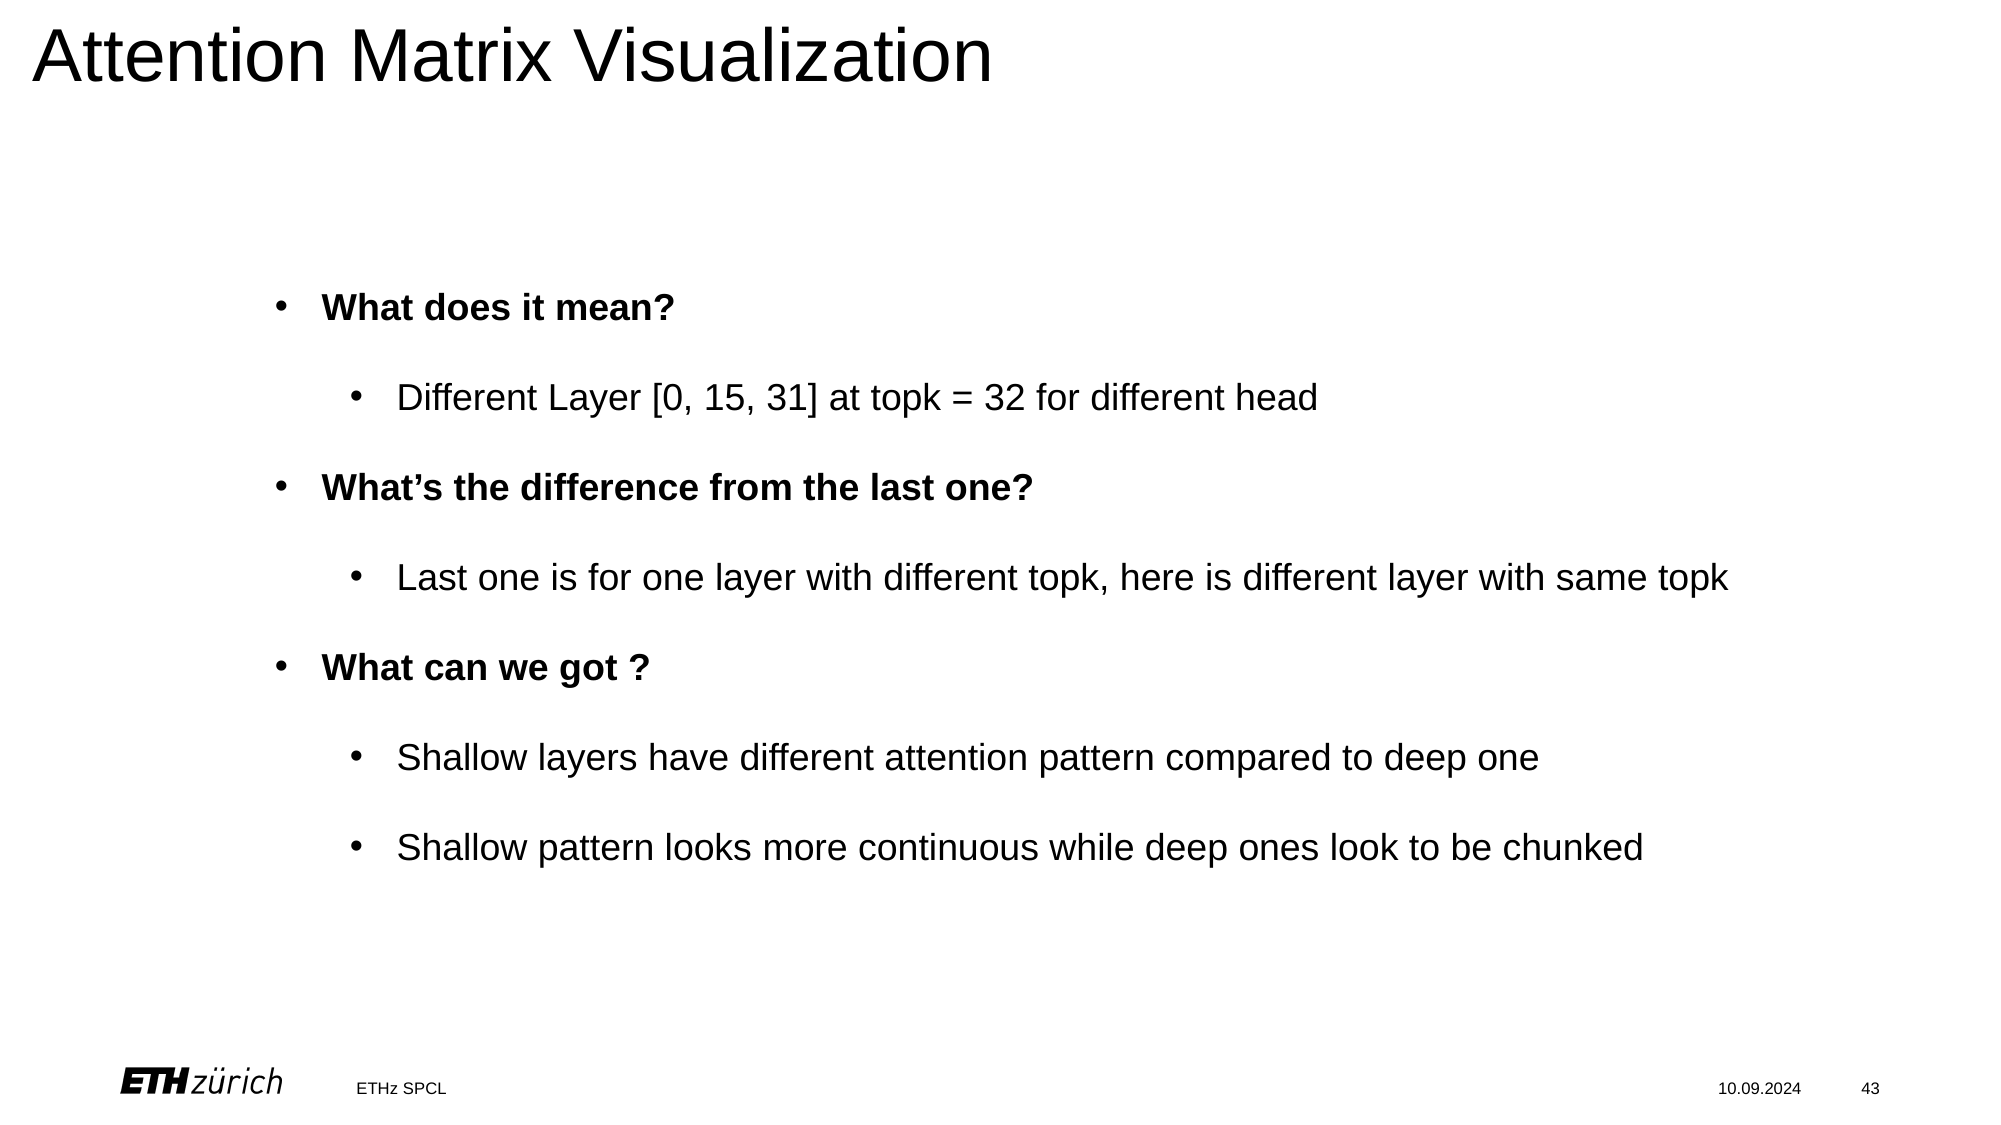

Attention Matrix Visualization
What does it mean?
Different Layer [0, 15, 31] at topk = 32 for different head
What’s the difference from the last one?
Last one is for one layer with different topk, here is different layer with same topk
What can we got ?
Shallow layers have different attention pattern compared to deep one
Shallow pattern looks more continuous while deep ones look to be chunked
ETHz SPCL
10.09.2024
43